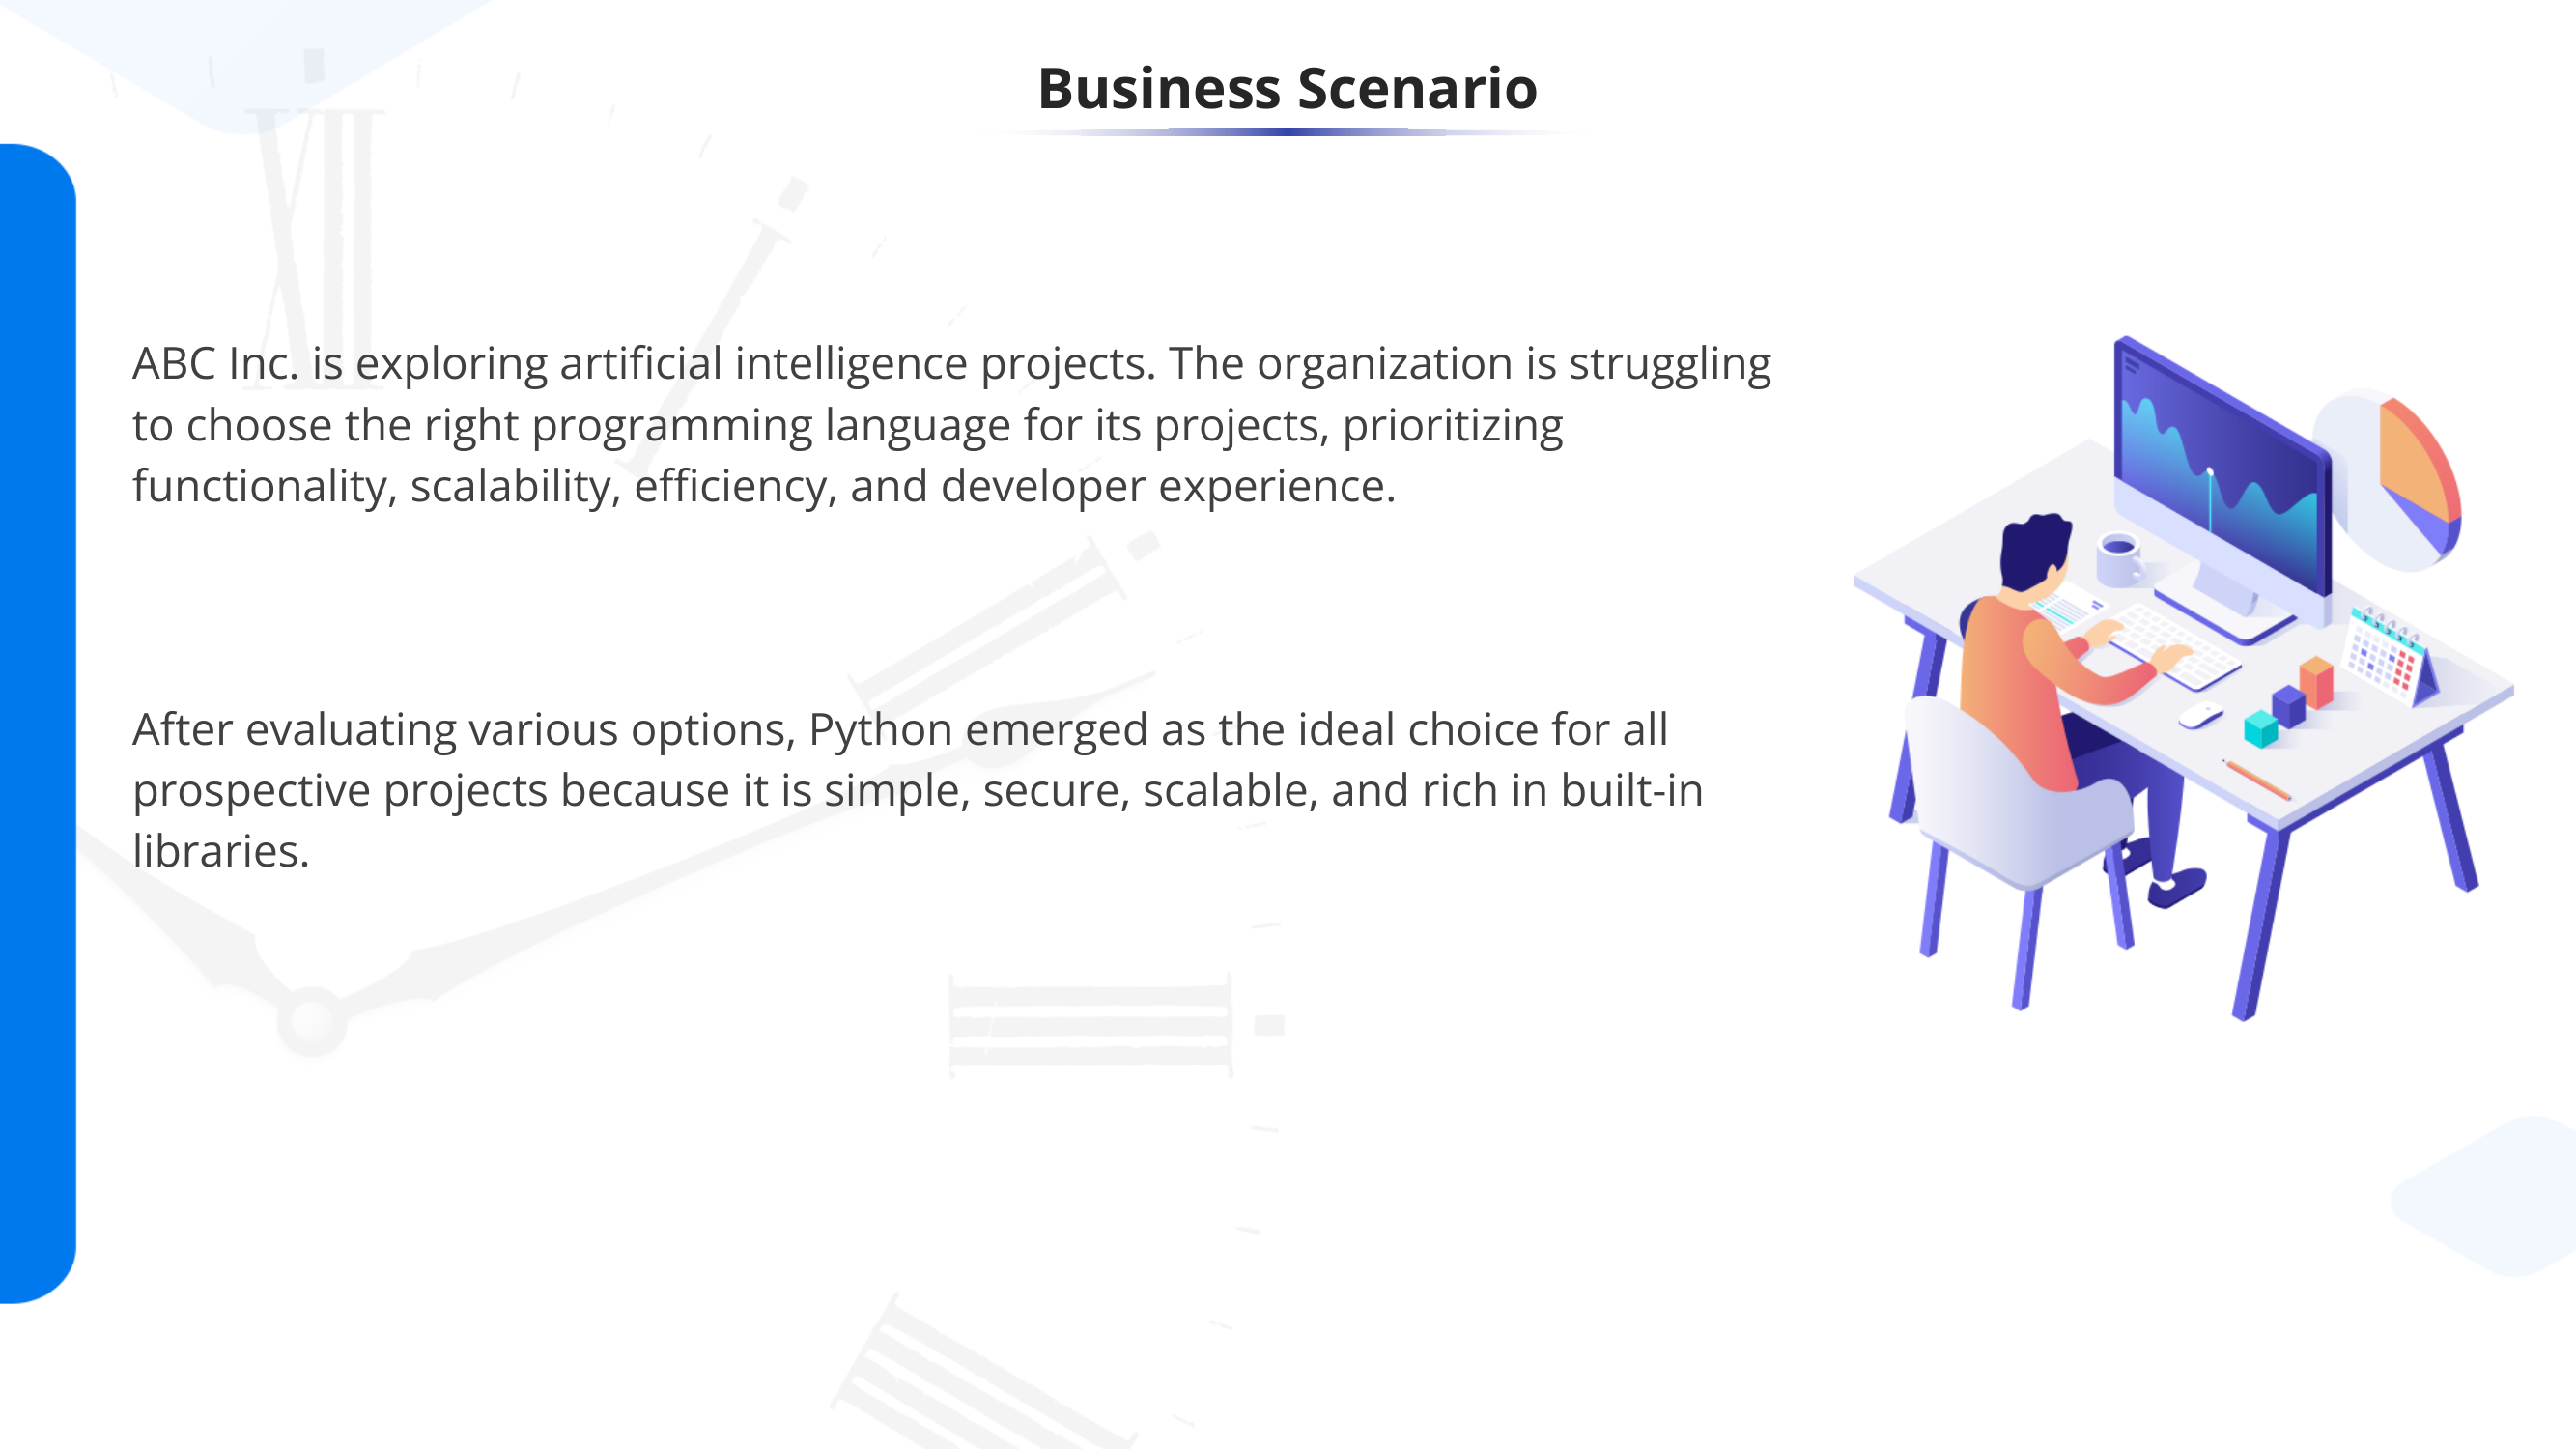

# Business Scenario

ABC Inc. is exploring artificial intelligence projects. The organization is struggling to choose the right programming language for its projects, prioritizing functionality, scalability, efficiency, and developer experience.

After evaluating various options, Python emerged as the ideal choice for all prospective projects because it is simple, secure, scalable, and rich in built-in libraries.